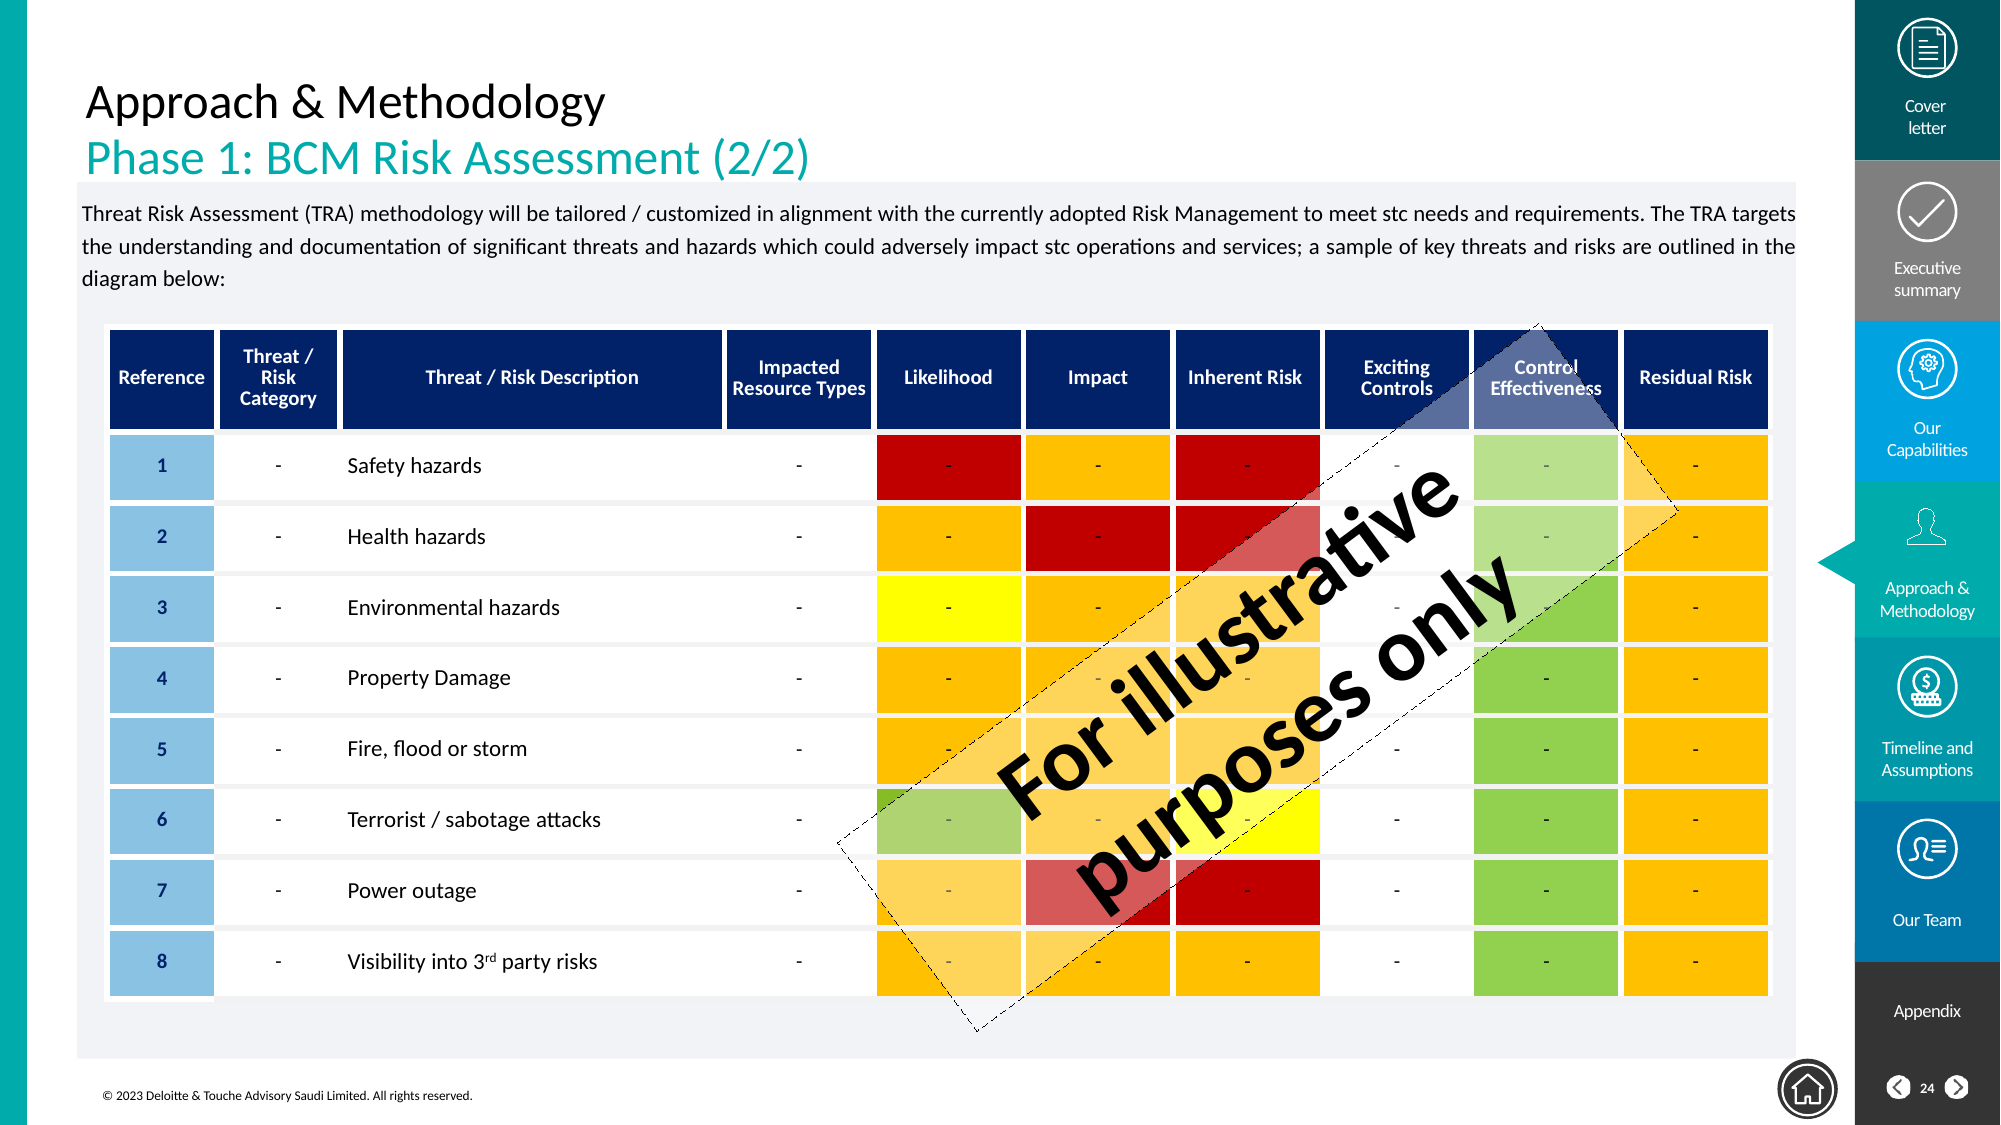

# Approach & Methodology
Phase 1: BCM Risk Assessment (2/2)

Threat Risk Assessment (TRA) methodology will be tailored / customized in alignment with the currently adopted Risk Management to meet stc needs and requirements. The TRA targets the understanding and documentation of significant threats and hazards which could adversely impact stc operations and services; a sample of key threats and risks are outlined in the diagram below:
| Reference | Threat / Risk Category | Threat / Risk Description | Impacted Resource Types | Likelihood | Impact | Inherent Risk | Exciting Controls | Control Effectiveness | Residual Risk |
| --- | --- | --- | --- | --- | --- | --- | --- | --- | --- |
| 1 | - | Safety hazards | - | - | - | - | - | - | - |
| 2 | - | Health hazards | - | - | - | - | - | - | - |
| 3 | - | Environmental hazards | - | - | - | - | - | - | - |
| 4 | - | Property Damage | - | - | - | - | - | - | - |
| 5 | - | Fire, flood or storm | - | - | - | - | - | - | - |
| 6 | - | Terrorist / sabotage attacks | - | - | - | - | - | - | - |
| 7 | - | Power outage | - | - | - | - | - | - | - |
| 8 | - | Visibility into 3rd party risks | - | - | - | - | - | - | - |

For illustrative purposes only